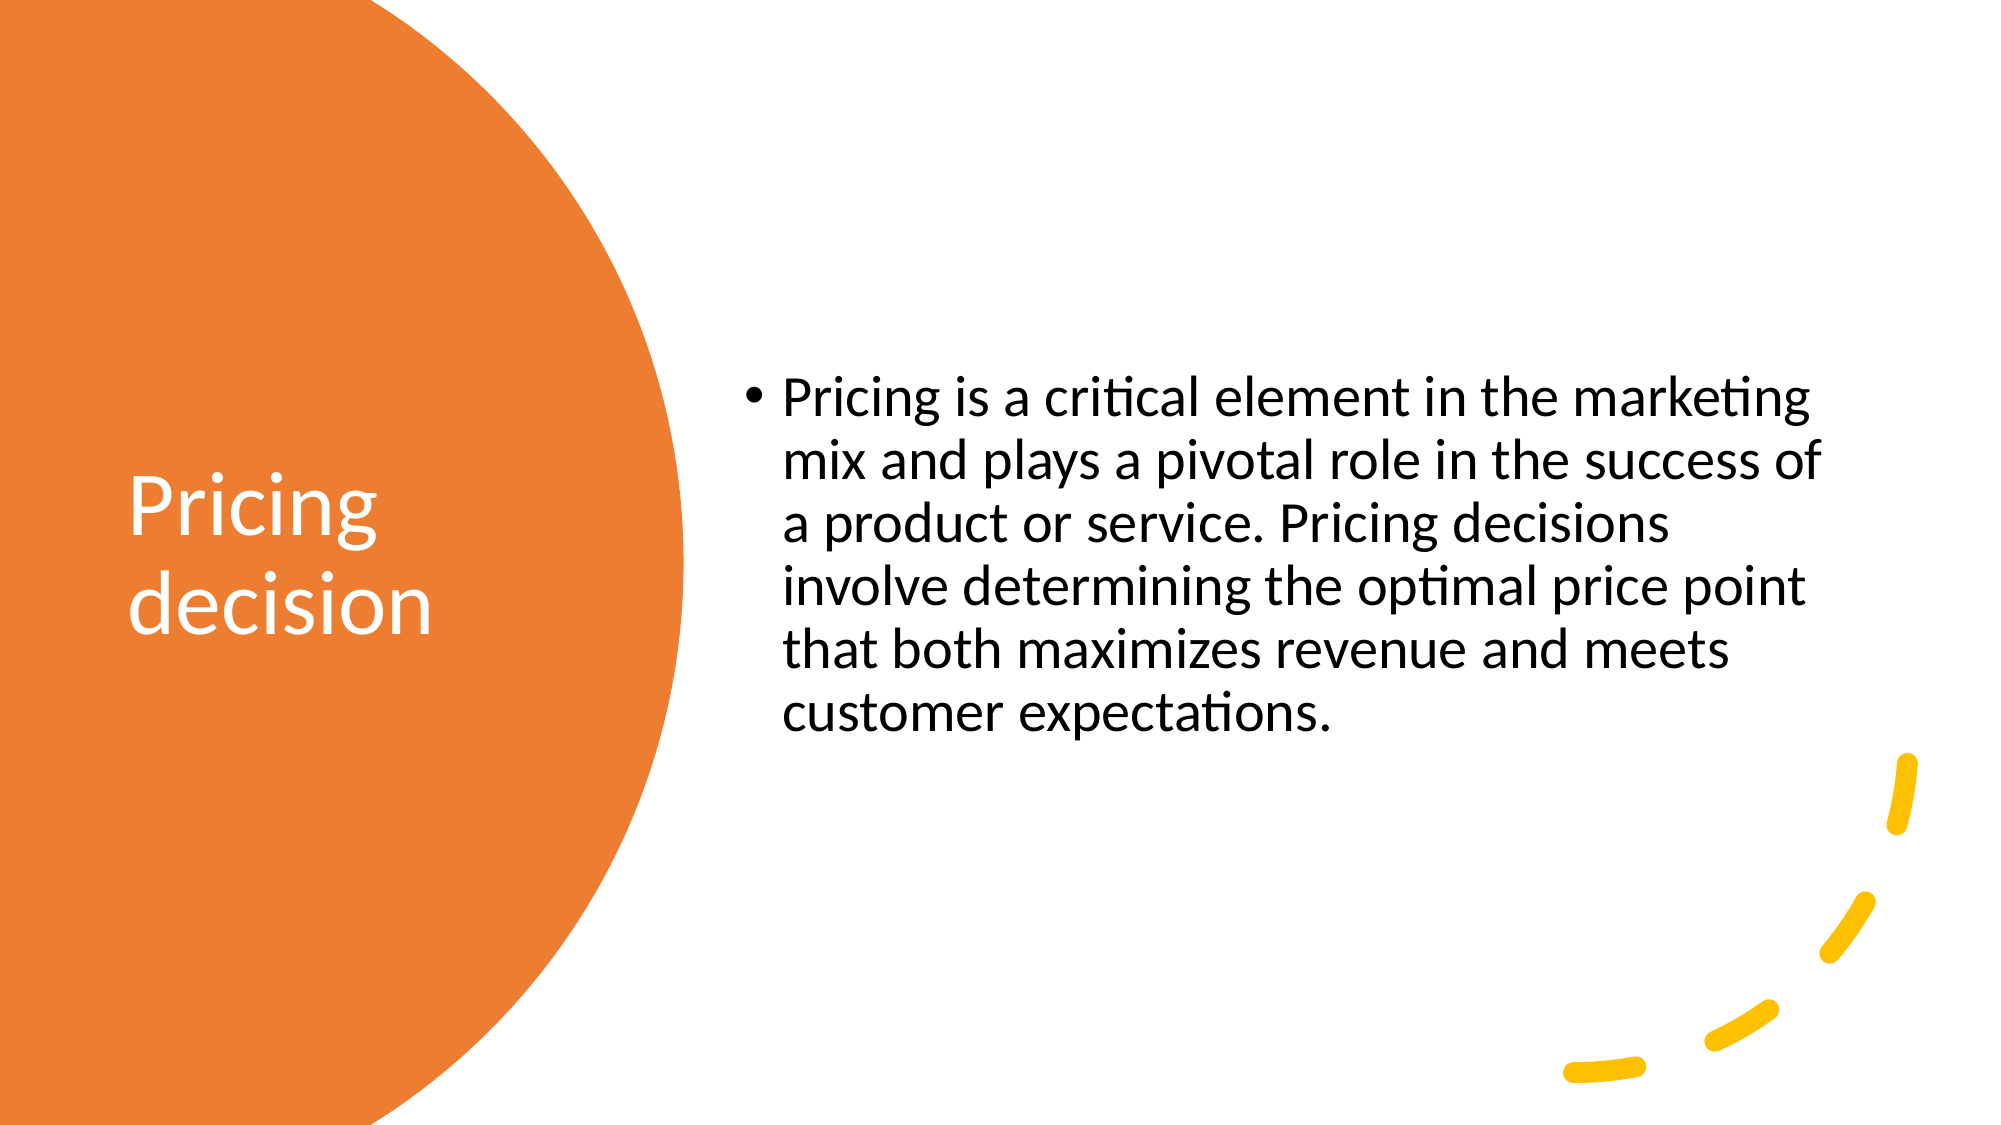

Pricing is a critical element in the marketing mix and plays a pivotal role in the success of a product or service. Pricing decisions involve determining the optimal price point that both maximizes revenue and meets customer expectations.
# Pricing decision